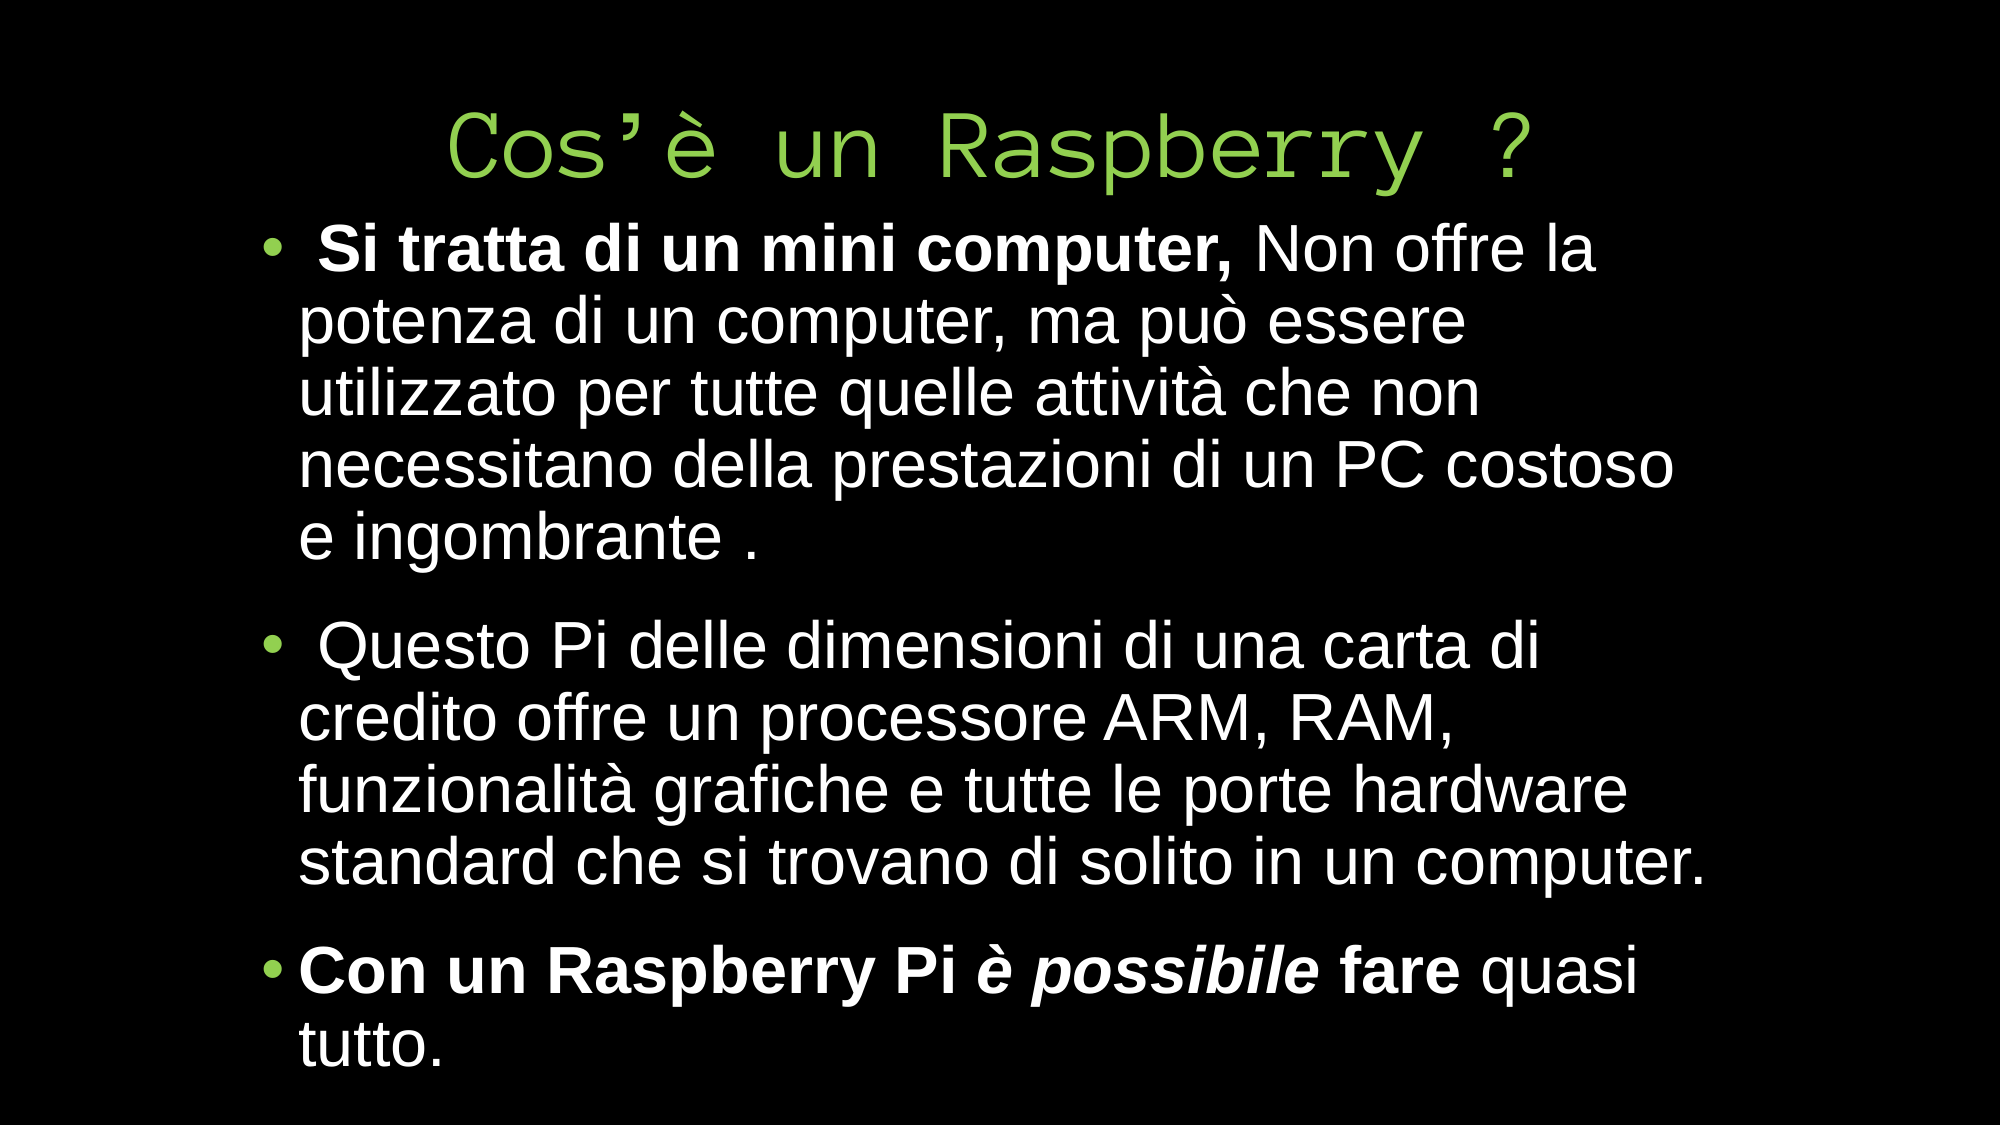

# Cos’è un Raspberry ?
 Si tratta di un mini computer, Non offre la potenza di un computer, ma può essere utilizzato per tutte quelle attività che non necessitano della prestazioni di un PC costoso e ingombrante .
 Questo Pi delle dimensioni di una carta di credito offre un processore ARM, RAM, funzionalità grafiche e tutte le porte hardware standard che si trovano di solito in un computer.
Con un Raspberry Pi è possibile fare quasi tutto.
Noi lo abbiamo utilizzato per trasformare una webcam in una Ip cam.